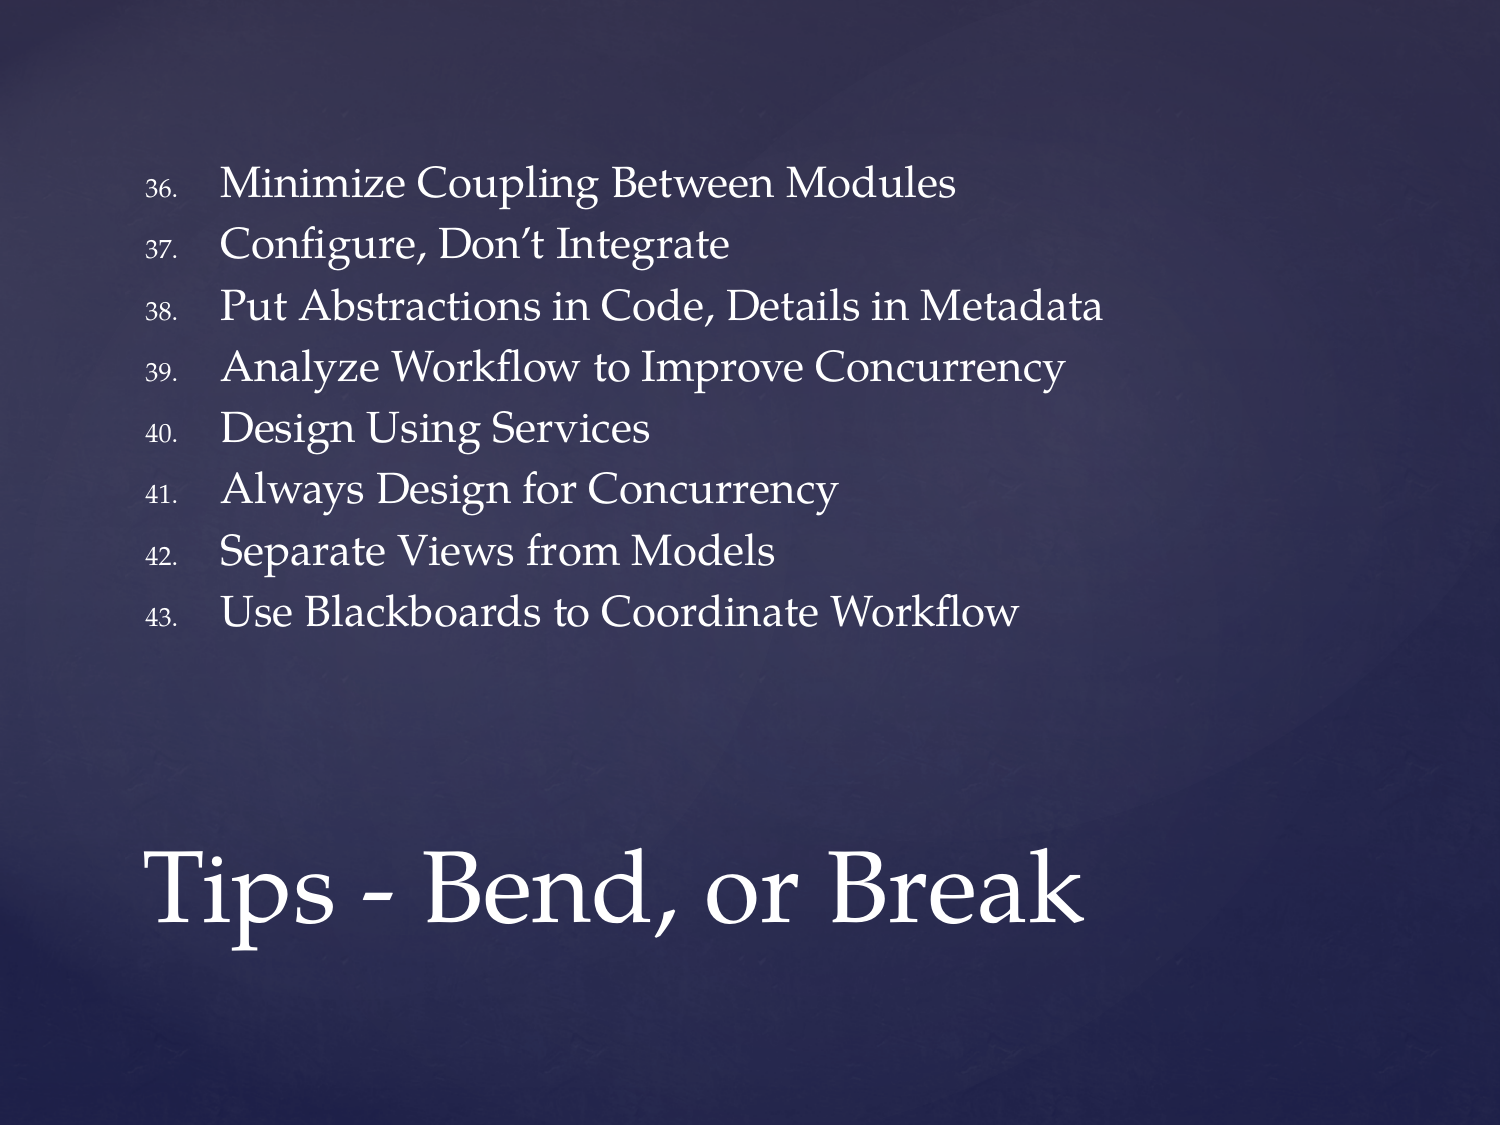

Minimize Coupling Between Modules
Configure, Don’t Integrate
Put Abstractions in Code, Details in Metadata
Analyze Workflow to Improve Concurrency
Design Using Services
Always Design for Concurrency
Separate Views from Models
Use Blackboards to Coordinate Workflow

# Tips - Bend, or Break